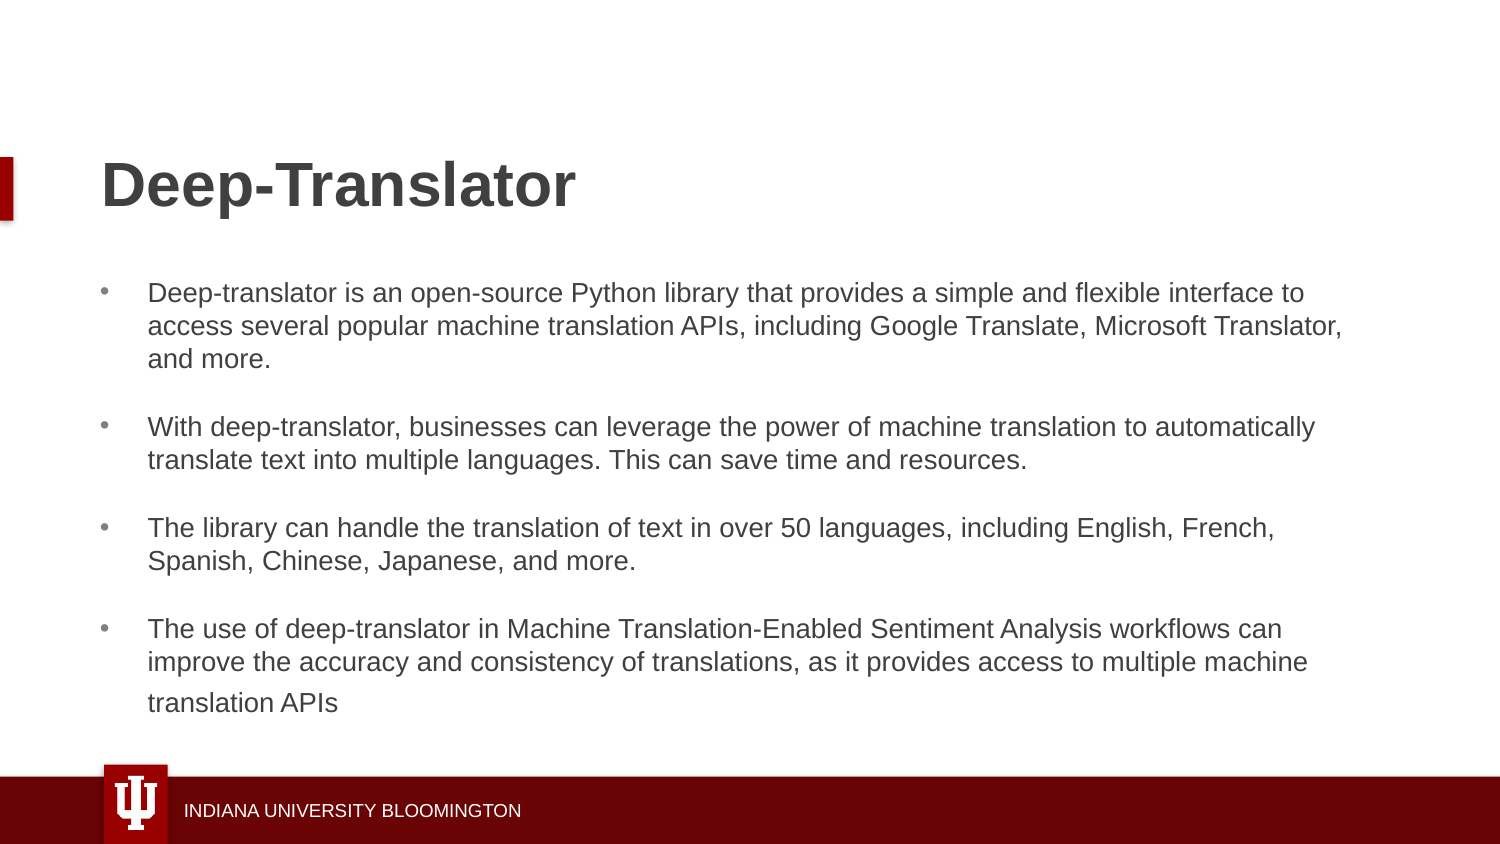

# Deep-Translator
Deep-translator is an open-source Python library that provides a simple and flexible interface to access several popular machine translation APIs, including Google Translate, Microsoft Translator, and more.
With deep-translator, businesses can leverage the power of machine translation to automatically translate text into multiple languages. This can save time and resources.
The library can handle the translation of text in over 50 languages, including English, French, Spanish, Chinese, Japanese, and more.
The use of deep-translator in Machine Translation-Enabled Sentiment Analysis workflows can improve the accuracy and consistency of translations, as it provides access to multiple machine translation APIs